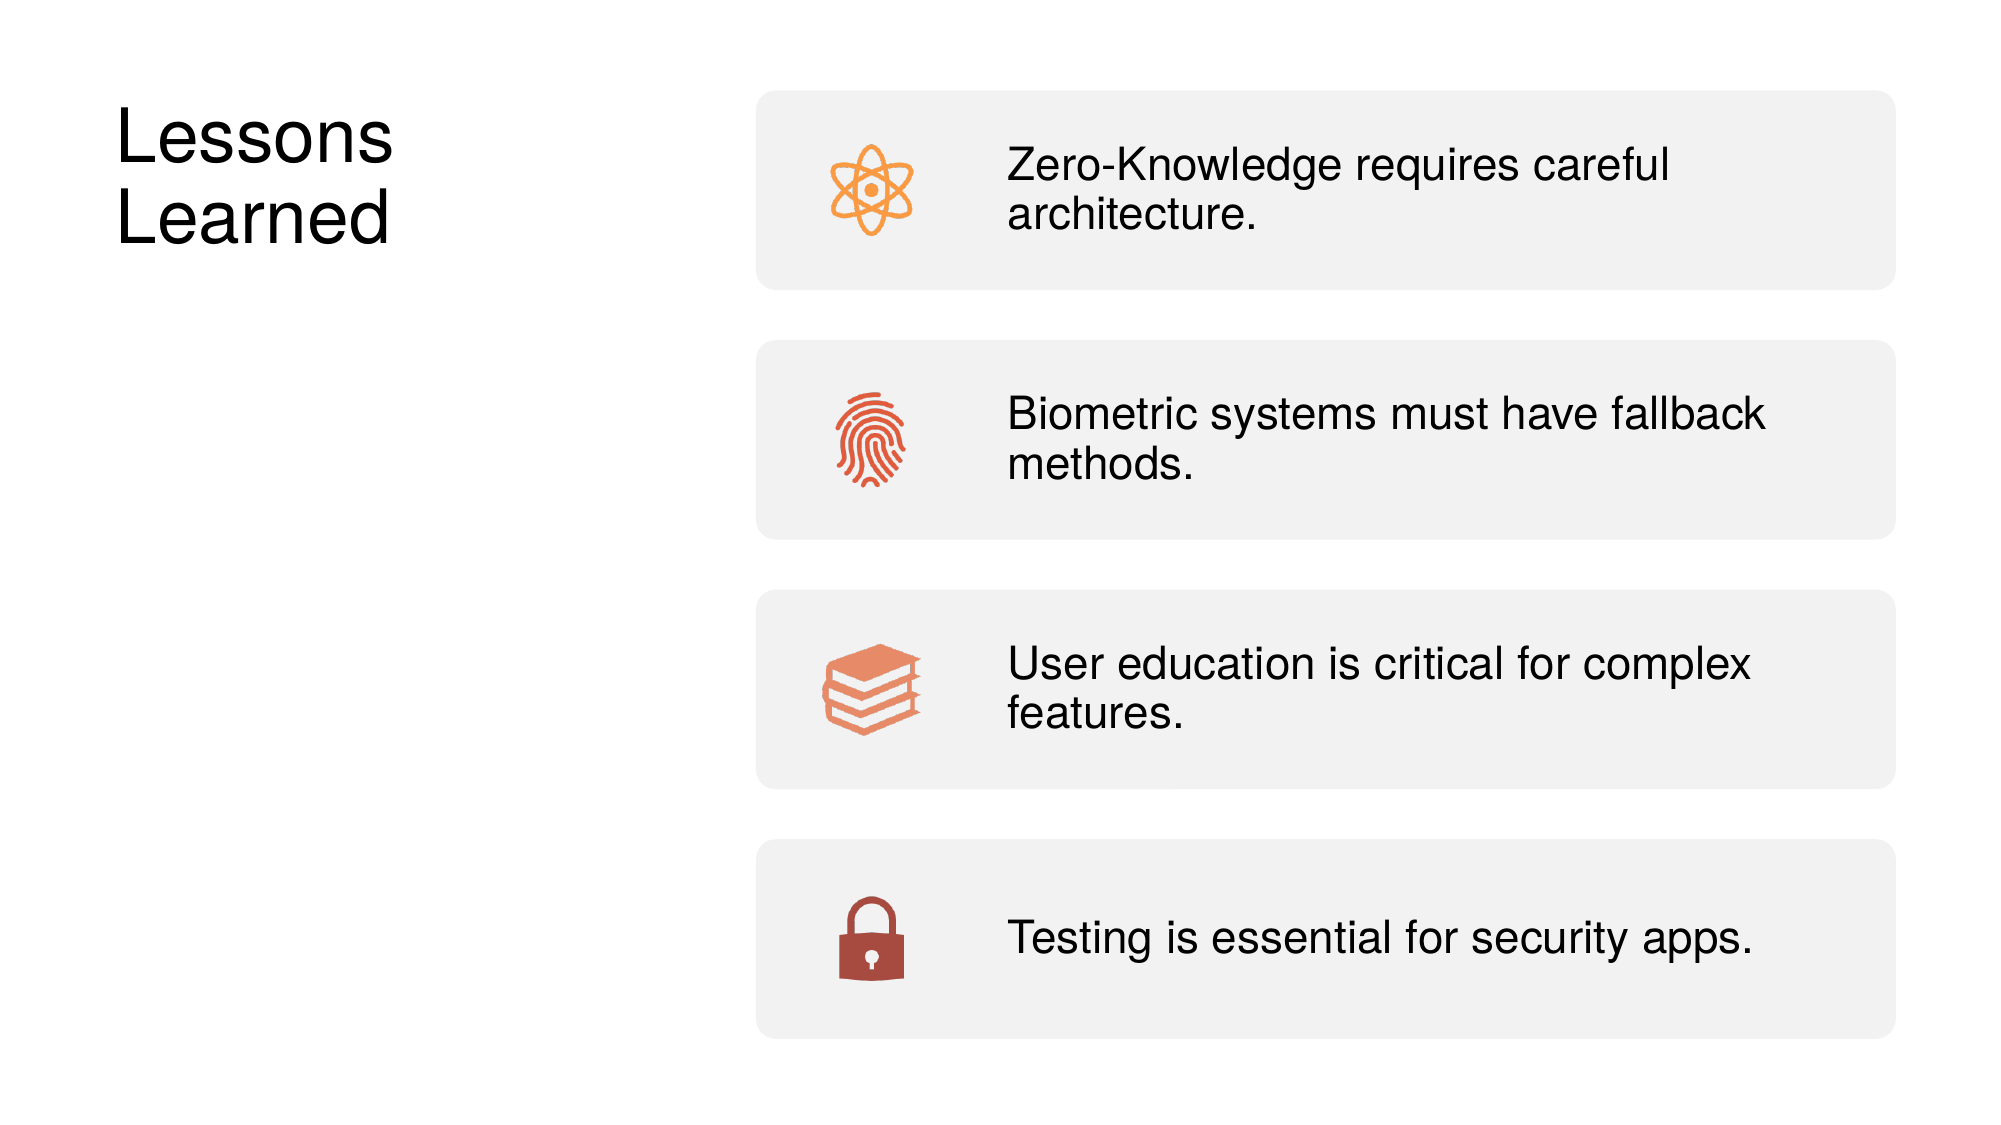

# Lessons Learned
Zero-Knowledge requires careful architecture.
Biometric systems must have fallback methods.
User education is critical for complex features.
Testing is essential for security apps.